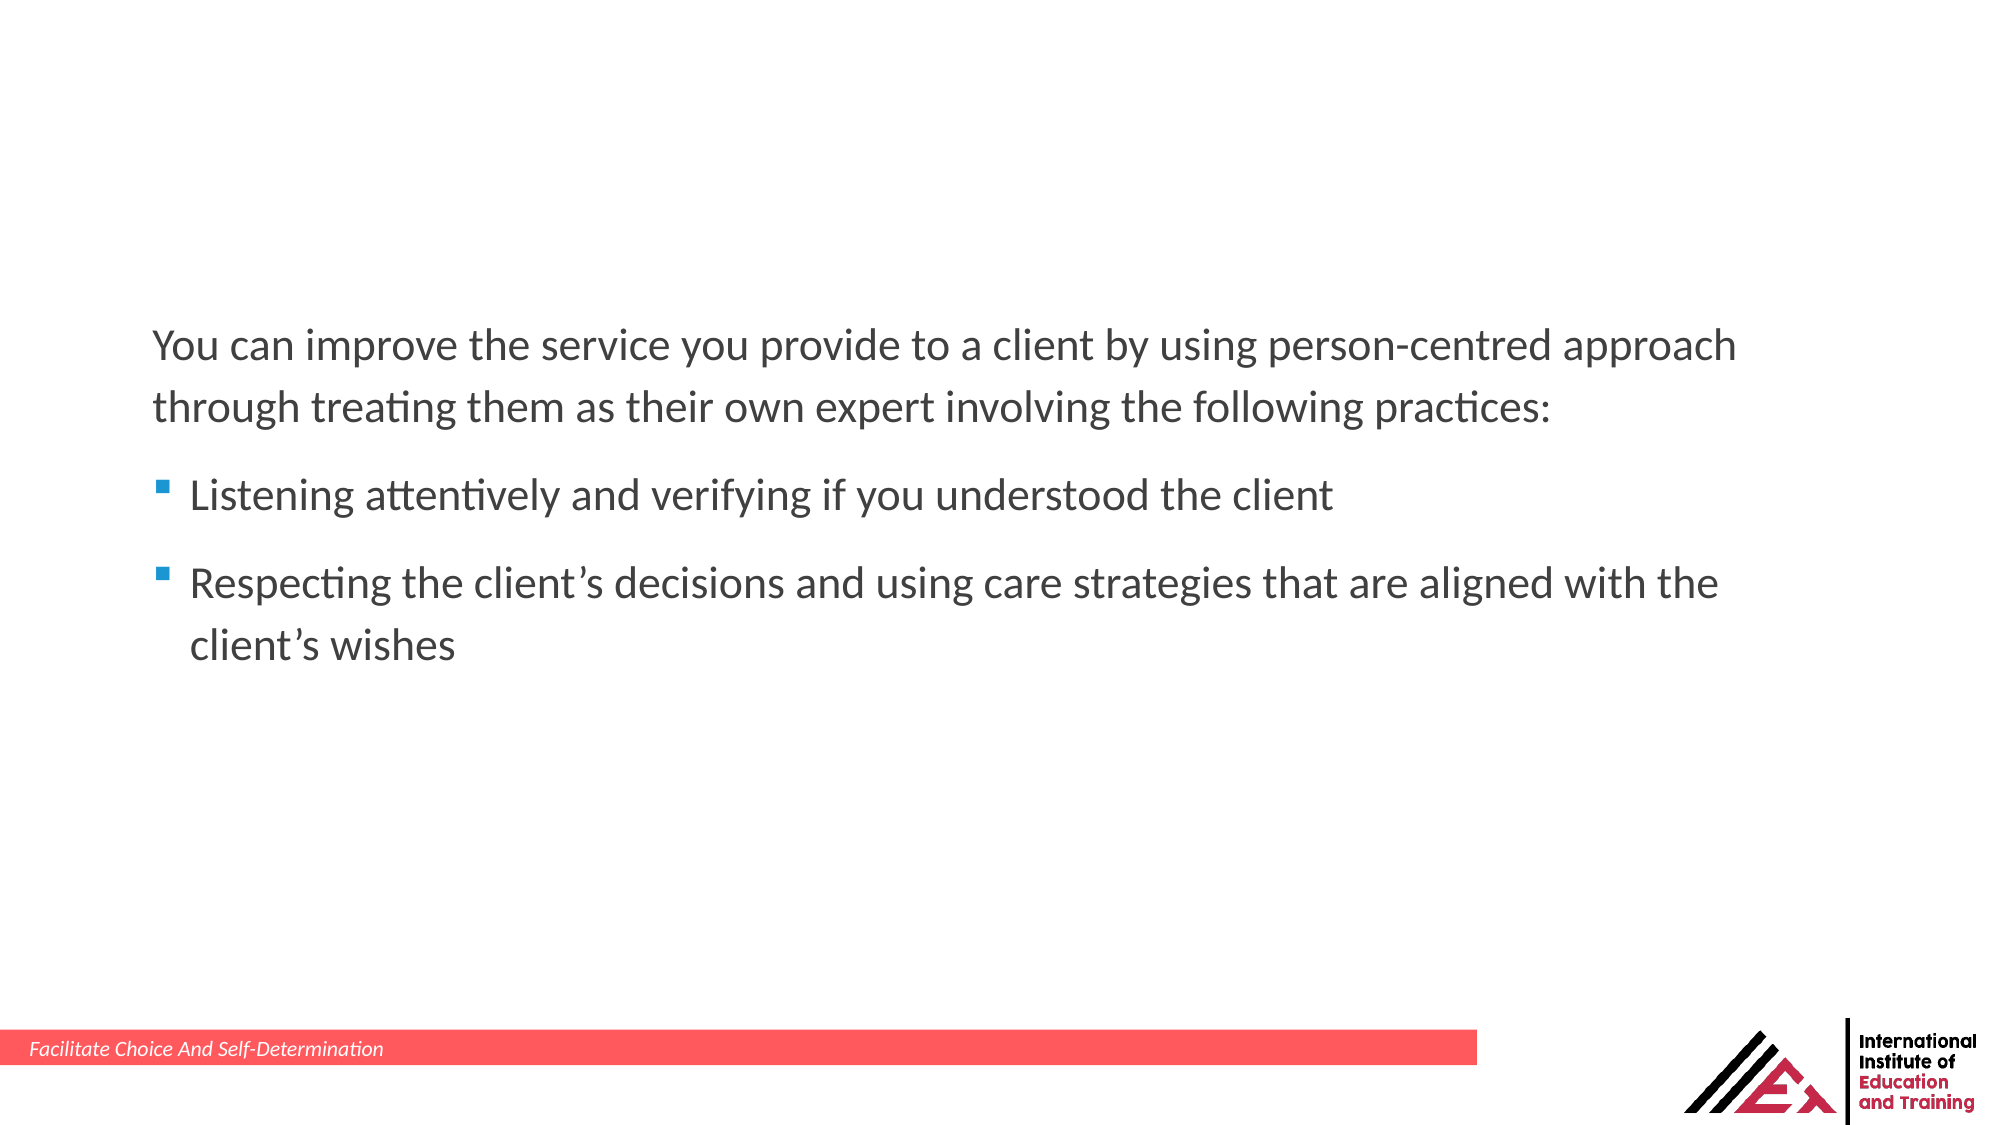

You can improve the service you provide to a client by using person-centred approach through treating them as their own expert involving the following practices:
Listening attentively and verifying if you understood the client
Respecting the client’s decisions and using care strategies that are aligned with the client’s wishes
Facilitate Choice And Self-Determination